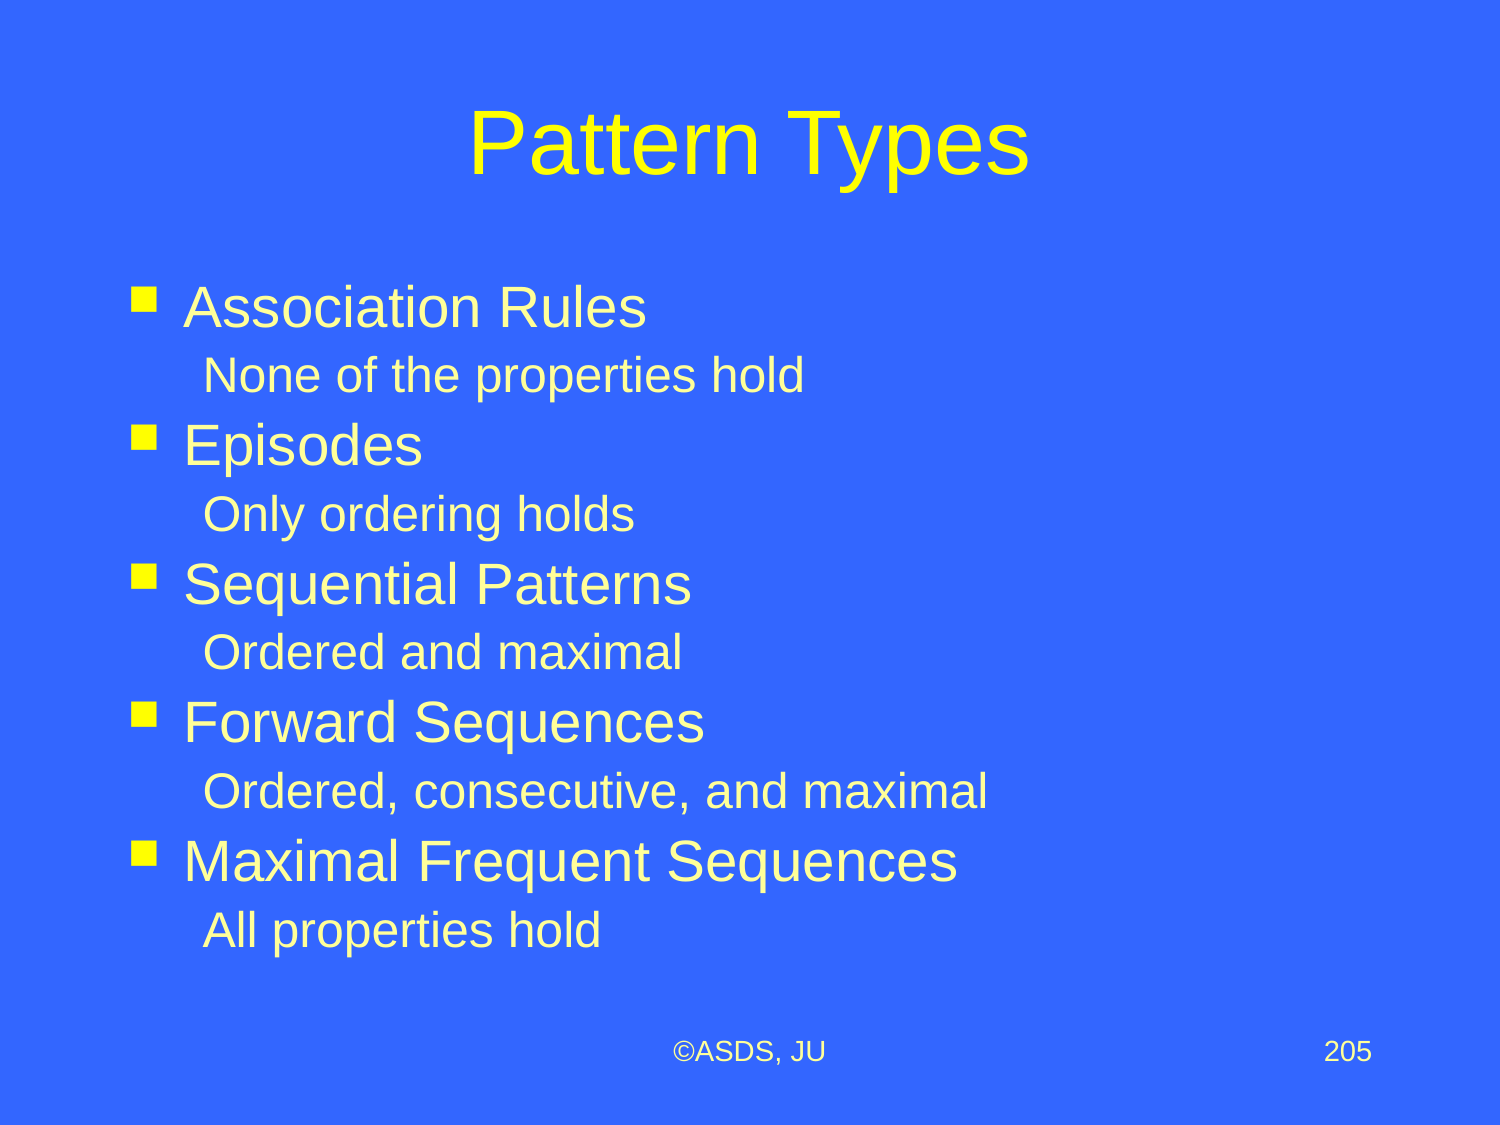

# Pattern Types
Association Rules
None of the properties hold
Episodes
Only ordering holds
Sequential Patterns
Ordered and maximal
Forward Sequences
Ordered, consecutive, and maximal
Maximal Frequent Sequences
All properties hold
©ASDS, JU
205